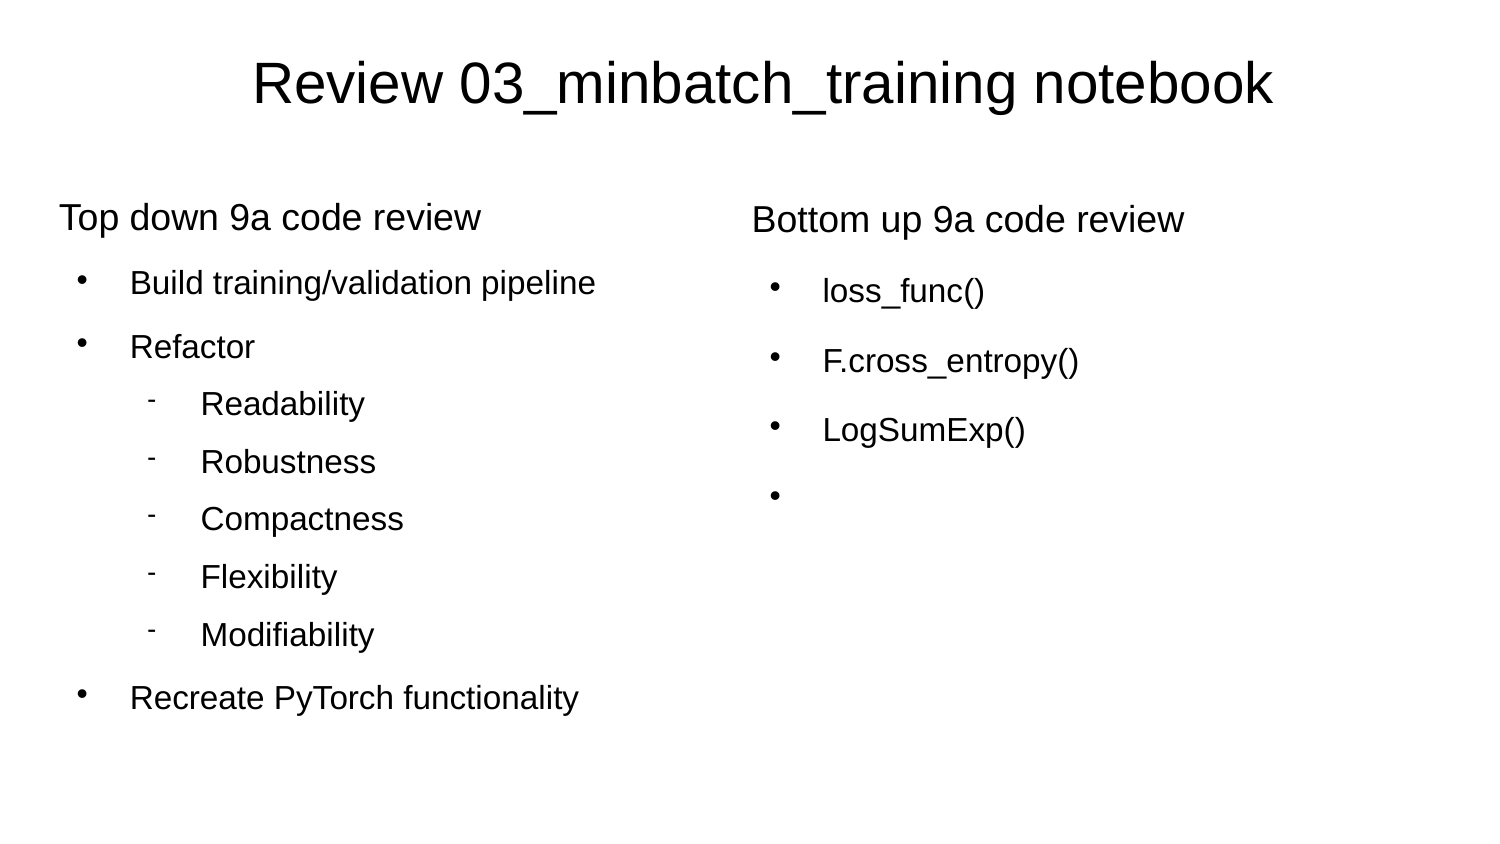

Review 03_minbatch_training notebook
Top down 9a code review
Build training/validation pipeline
Refactor
Readability
Robustness
Compactness
Flexibility
Modifiability
Recreate PyTorch functionality
Bottom up 9a code review
loss_func()
F.cross_entropy()
LogSumExp()